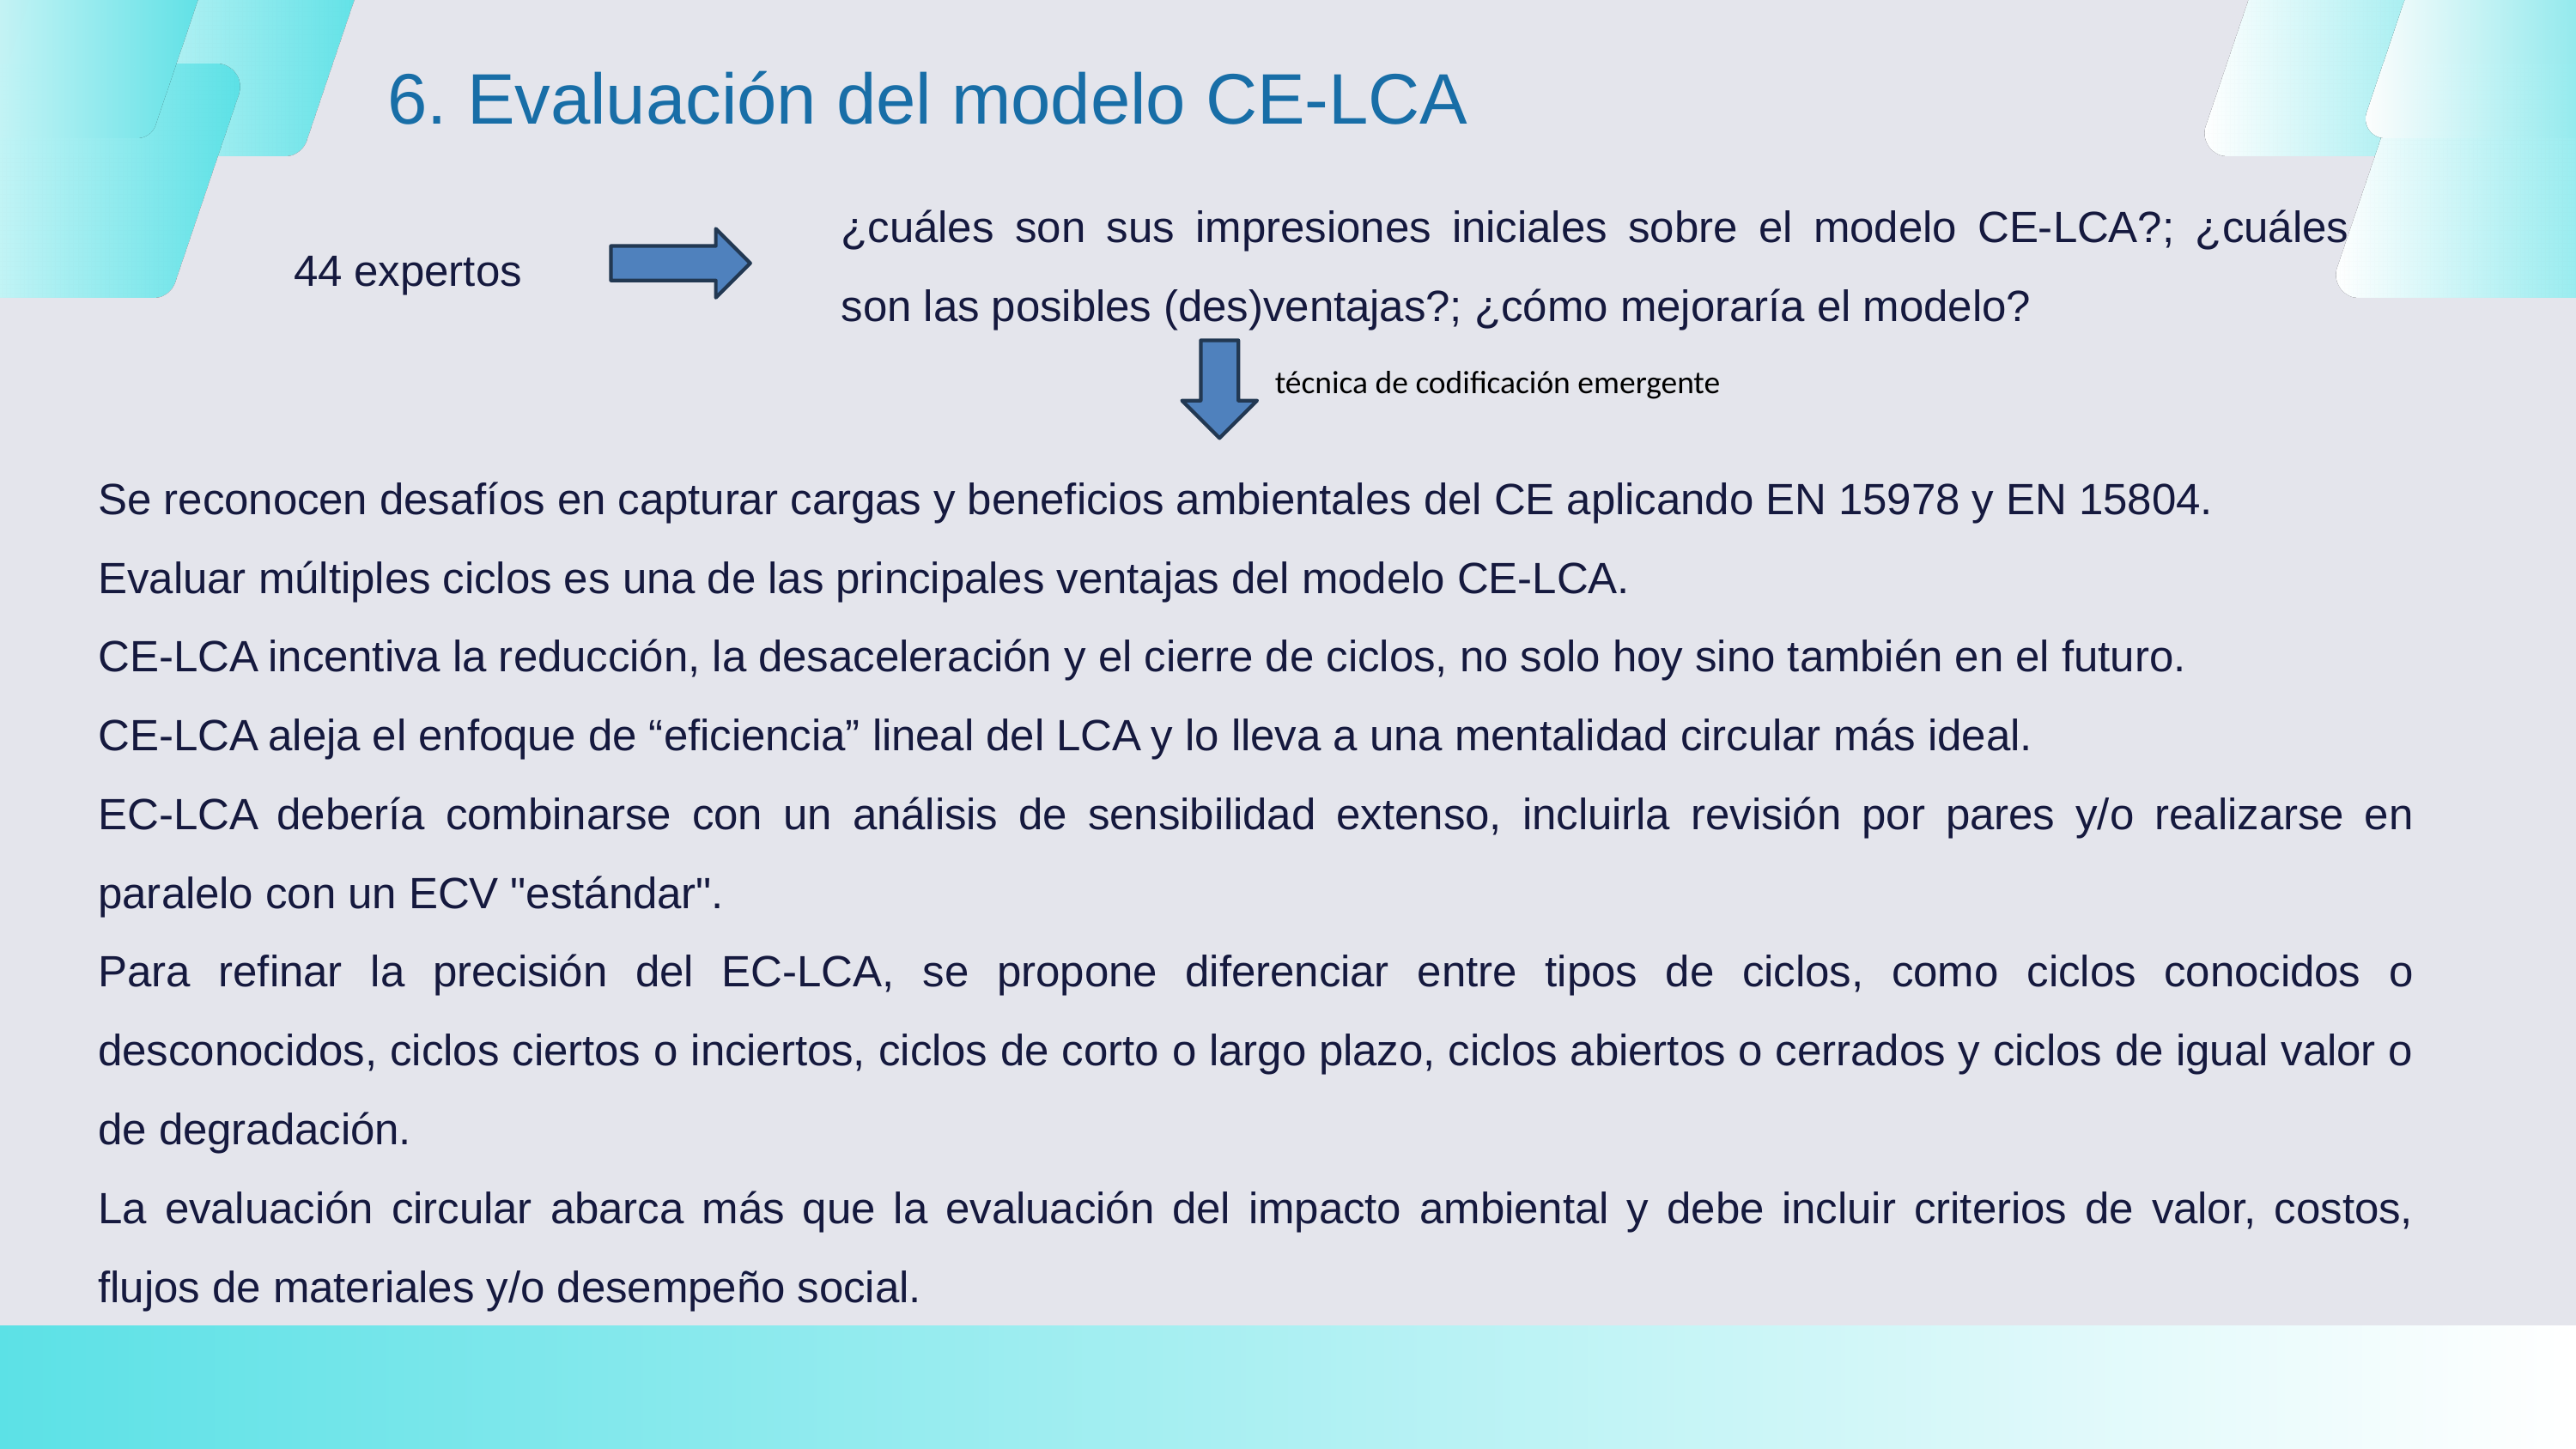

6. Evaluación del modelo CE-LCA

¿cuáles son sus impresiones iniciales sobre el modelo CE-LCA?; ¿cuáles son las posibles (des)ventajas?; ¿cómo mejoraría el modelo?
44 expertos

 técnica de codificación emergente
Se reconocen desafíos en capturar cargas y beneficios ambientales del CE aplicando EN 15978 y EN 15804.
Evaluar múltiples ciclos es una de las principales ventajas del modelo CE-LCA.
CE-LCA incentiva la reducción, la desaceleración y el cierre de ciclos, no solo hoy sino también en el futuro.
CE-LCA aleja el enfoque de “eficiencia” lineal del LCA y lo lleva a una mentalidad circular más ideal.
EC-LCA debería combinarse con un análisis de sensibilidad extenso, incluirla revisión por pares y/o realizarse en paralelo con un ECV "estándar".
Para refinar la precisión del EC-LCA, se propone diferenciar entre tipos de ciclos, como ciclos conocidos o desconocidos, ciclos ciertos o inciertos, ciclos de corto o largo plazo, ciclos abiertos o cerrados y ciclos de igual valor o de degradación.
La evaluación circular abarca más que la evaluación del impacto ambiental y debe incluir criterios de valor, costos, flujos de materiales y/o desempeño social.